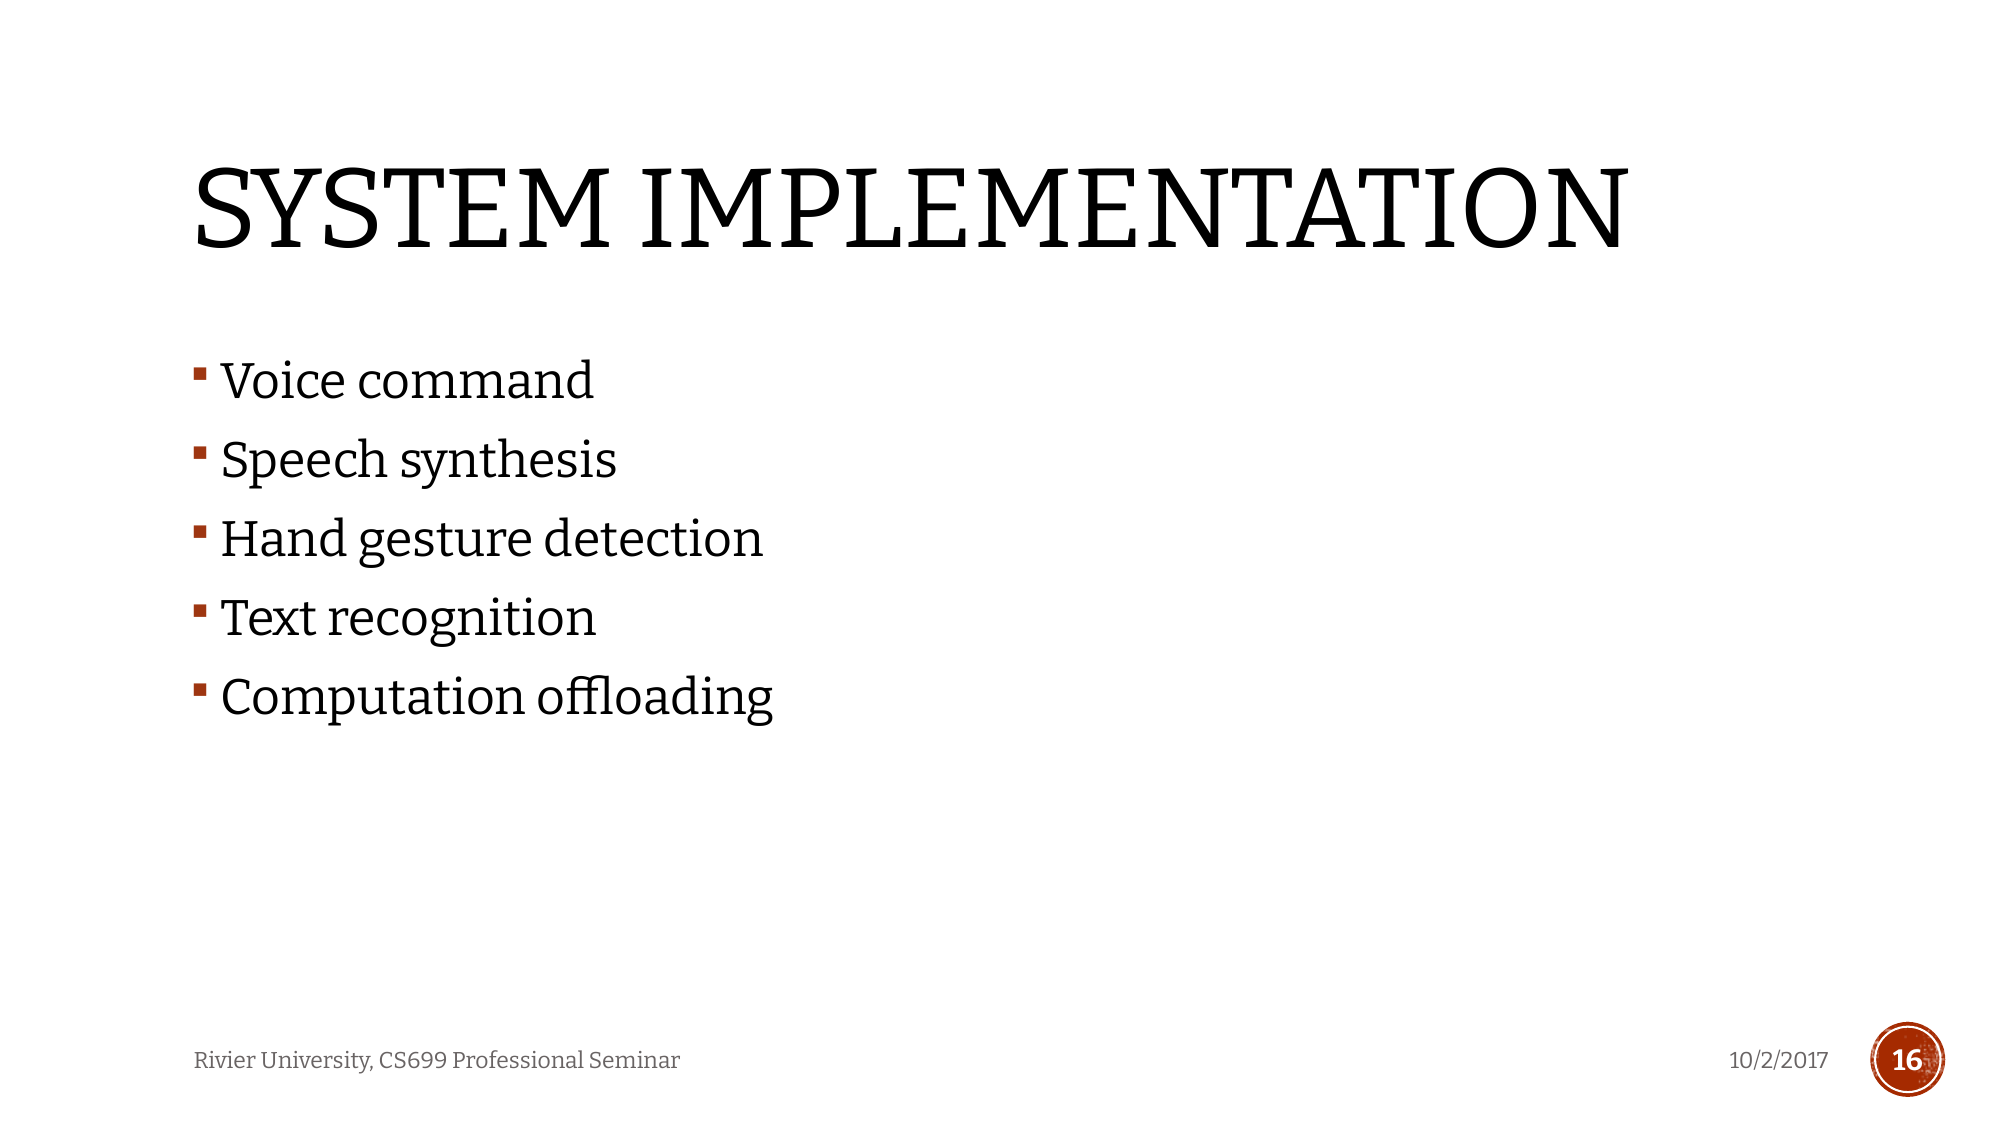

# System implementation
Voice command
Speech synthesis
Hand gesture detection
Text recognition
Computation offloading

Rivier University, CS699 Professional Seminar
10/2/2017
16